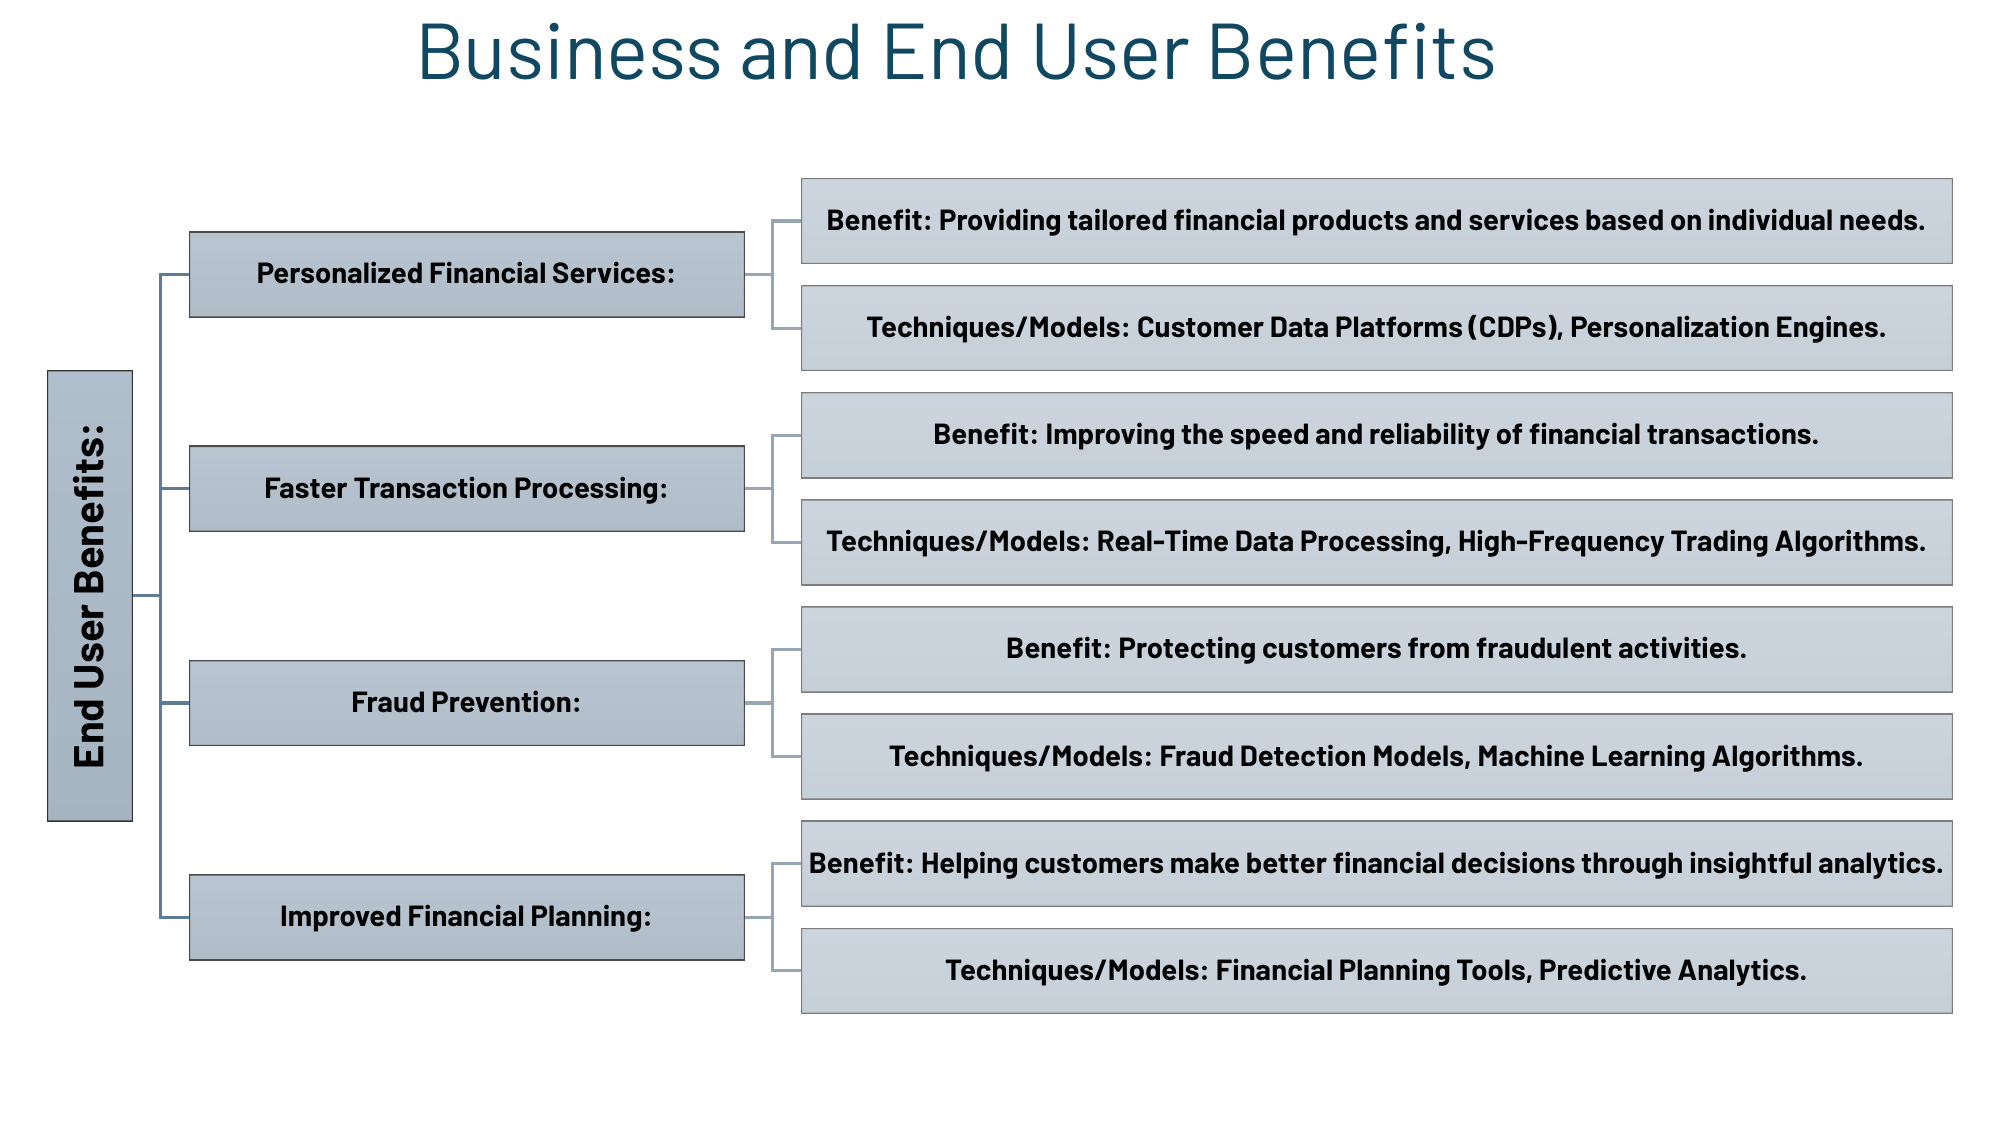

# Business and End User Benefits

End User Benefits:
Personalized Financial Services:
Benefit: Providing tailored financial products and services based on individual needs.
Techniques/Models: Customer Data Platforms (CDPs), Personalization Engines.
Faster Transaction Processing:
Benefit: Improving the speed and reliability of financial transactions.
Techniques/Models: Real-Time Data Processing, High-Frequency Trading Algorithms.
Fraud Prevention:
Benefit: Protecting customers from fraudulent activities.
Techniques/Models: Fraud Detection Models, Machine Learning Algorithms.
Improved Financial Planning:
Benefit: Helping customers make better financial decisions through insightful analytics.
Techniques/Models: Financial Planning Tools, Predictive Analytics.